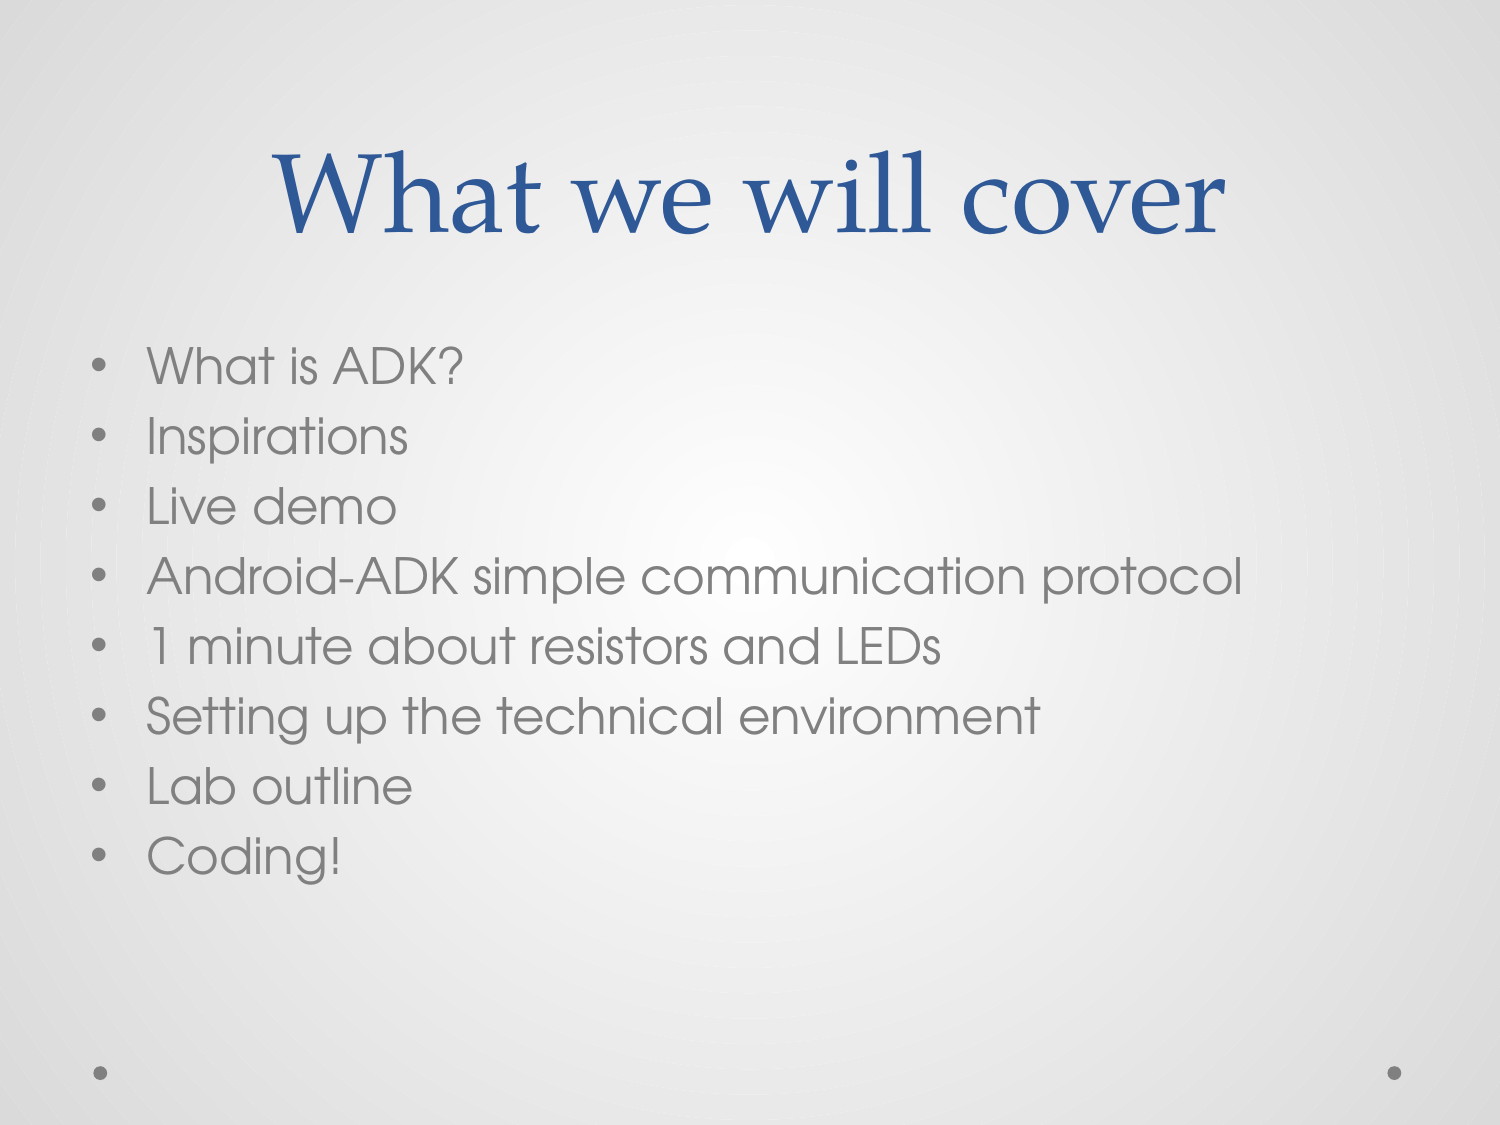

# What we will cover
What is ADK?
Inspirations
Live demo
Android-ADK simple communication protocol
1 minute about resistors and LEDs
Setting up the technical environment
Lab outline
Coding!